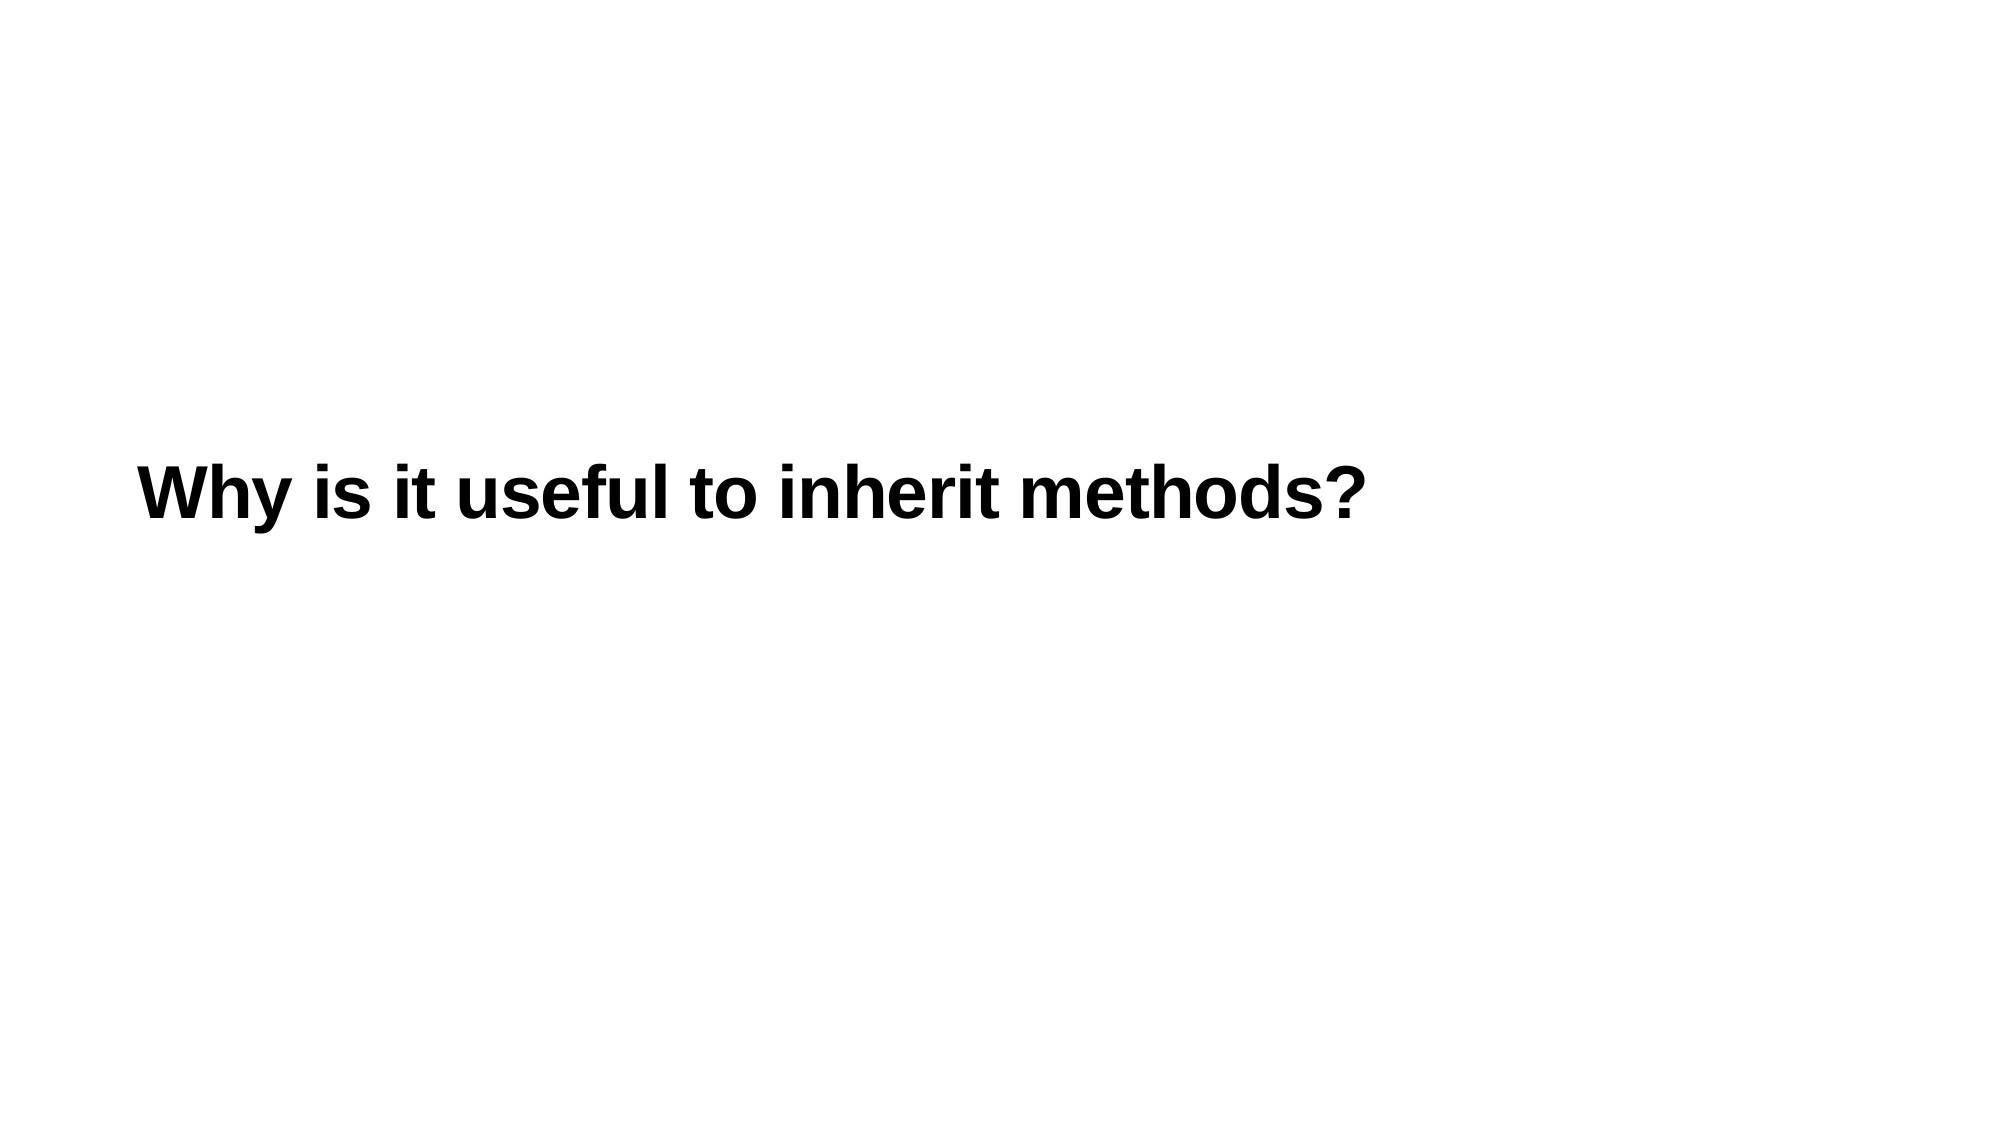

# Why is it useful to inherit methods?